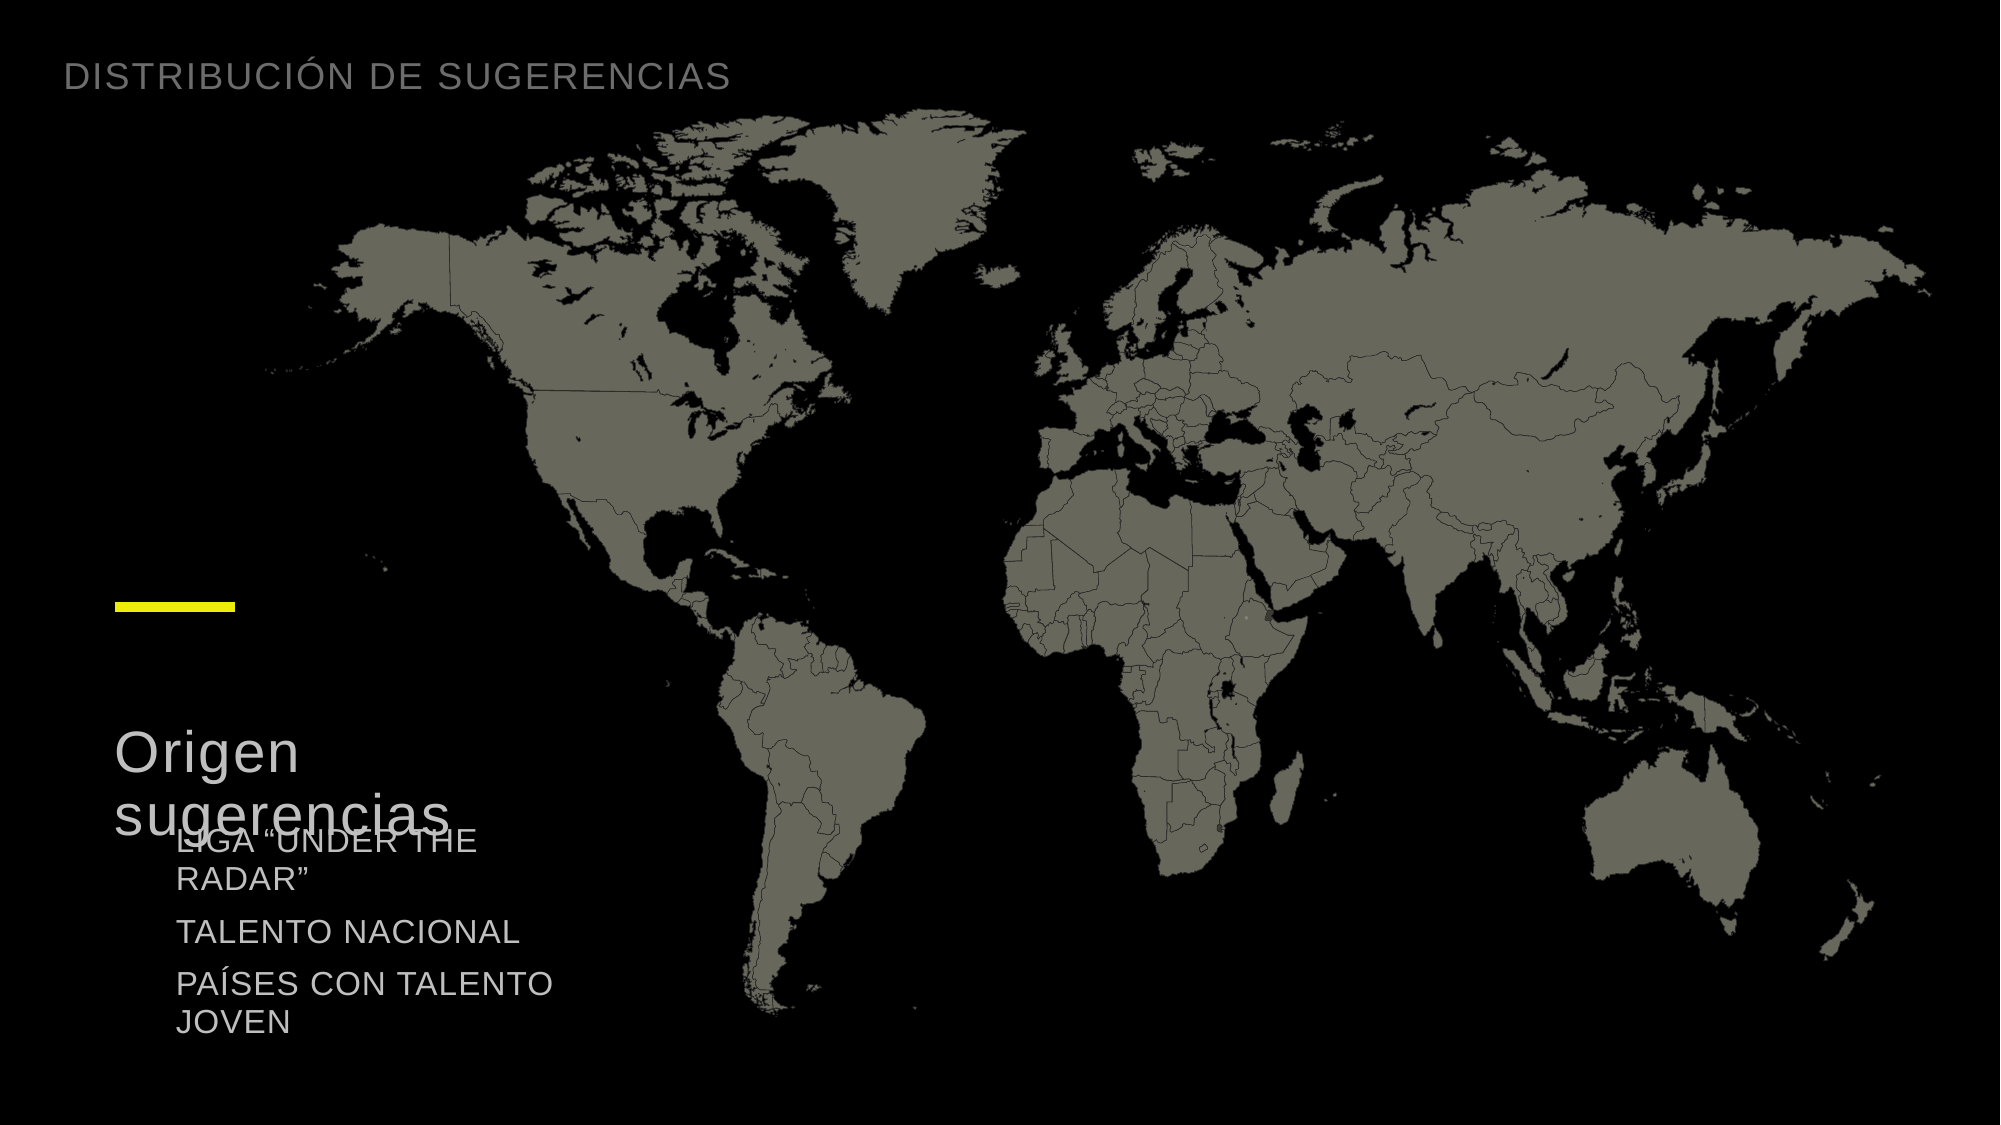

Distribución De sugerencias

# Origen sugerencias
Liga “under the radar”

Talento nacional

Países con talento joven